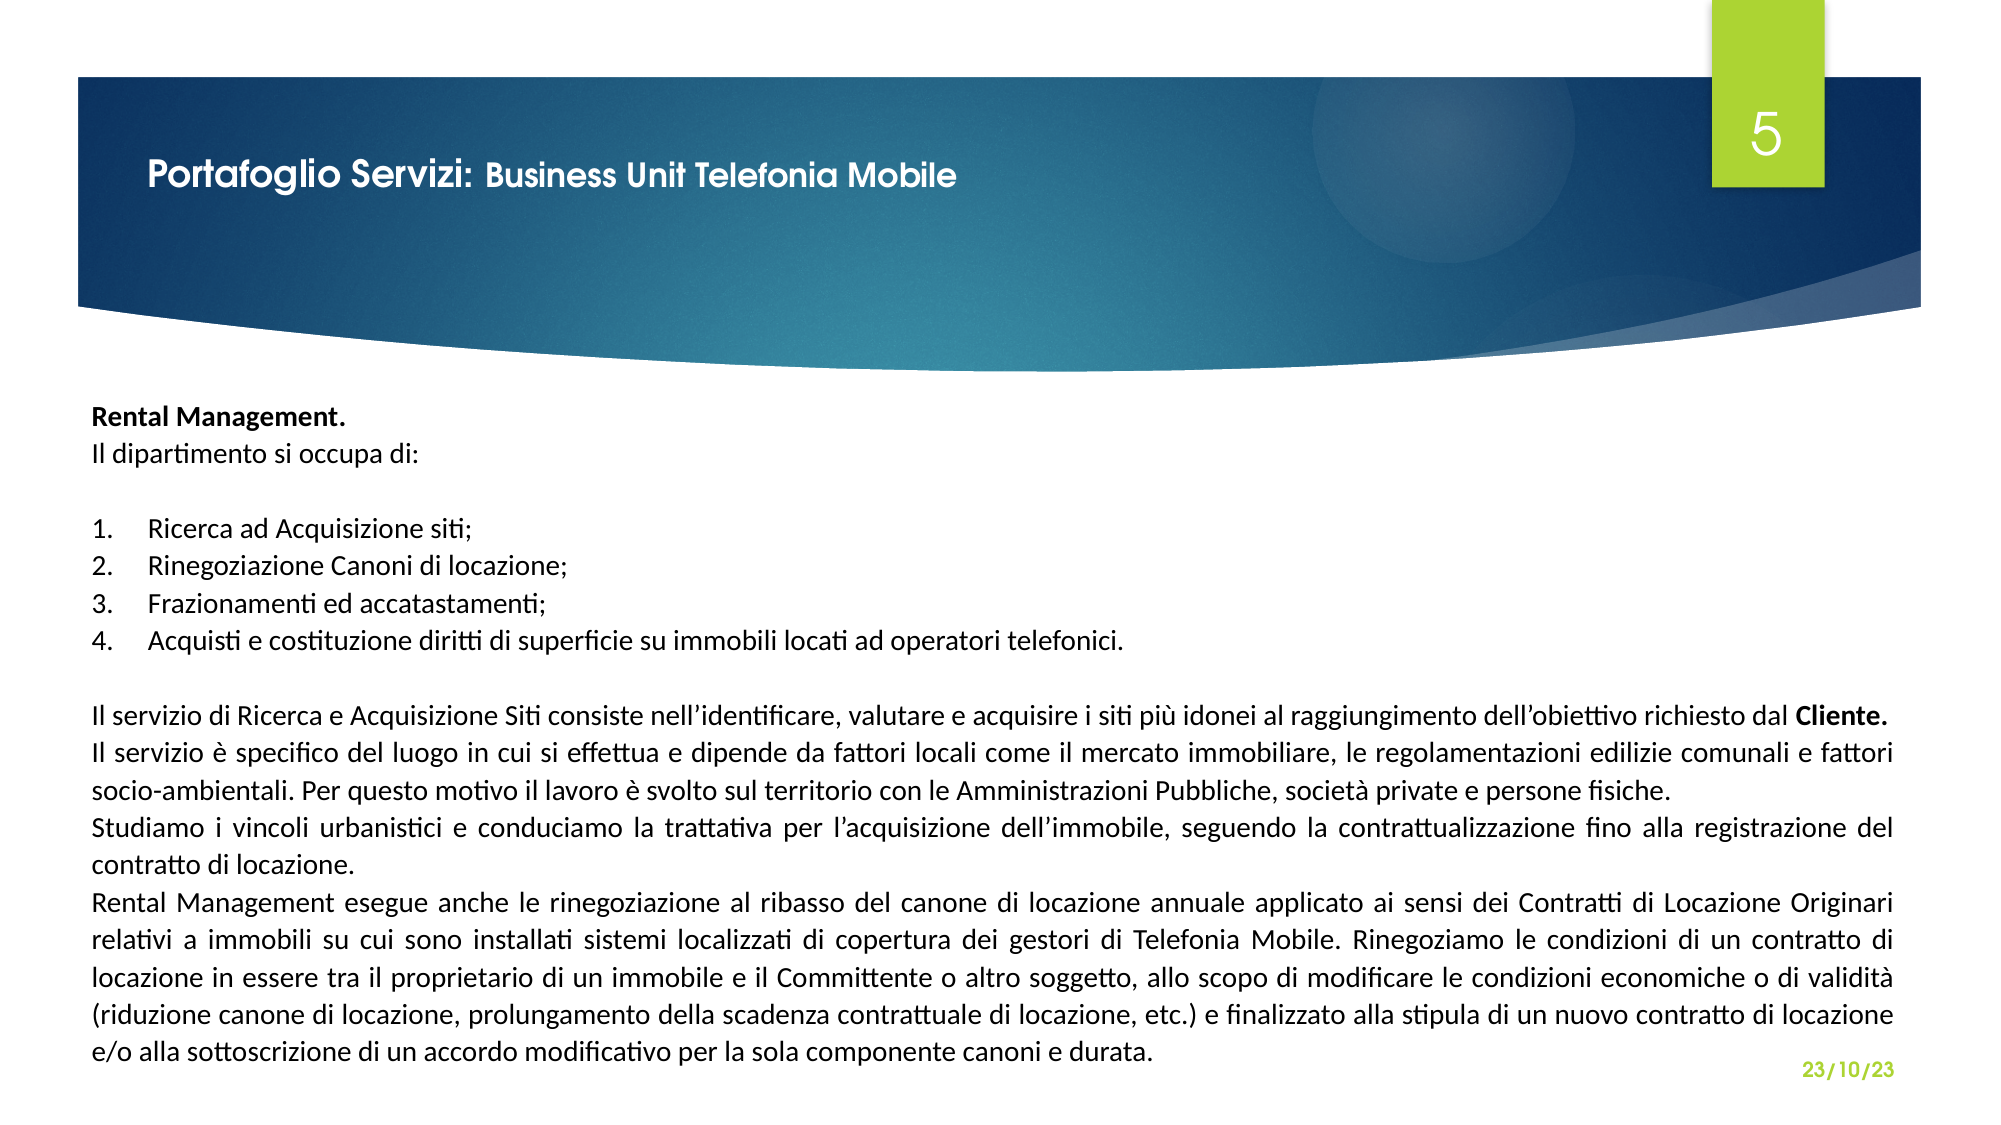

5
Portafoglio Servizi: Business Unit Telefonia Mobile
Rental Management.
Il dipartimento si occupa di:

Ricerca ad Acquisizione siti;
Rinegoziazione Canoni di locazione;
Frazionamenti ed accatastamenti;
Acquisti e costituzione diritti di superficie su immobili locati ad operatori telefonici.

Il servizio di Ricerca e Acquisizione Siti consiste nell’identificare, valutare e acquisire i siti più idonei al raggiungimento dell’obiettivo richiesto dal Cliente.
Il servizio è specifico del luogo in cui si effettua e dipende da fattori locali come il mercato immobiliare, le regolamentazioni edilizie comunali e fattori socio-ambientali. Per questo motivo il lavoro è svolto sul territorio con le Amministrazioni Pubbliche, società private e persone fisiche.
Studiamo i vincoli urbanistici e conduciamo la trattativa per l’acquisizione dell’immobile, seguendo la contrattualizzazione fino alla registrazione del contratto di locazione.
Rental Management esegue anche le rinegoziazione al ribasso del canone di locazione annuale applicato ai sensi dei Contratti di Locazione Originari relativi a immobili su cui sono installati sistemi localizzati di copertura dei gestori di Telefonia Mobile. Rinegoziamo le condizioni di un contratto di locazione in essere tra il proprietario di un immobile e il Committente o altro soggetto, allo scopo di modificare le condizioni economiche o di validità (riduzione canone di locazione, prolungamento della scadenza contrattuale di locazione, etc.) e finalizzato alla stipula di un nuovo contratto di locazione e/o alla sottoscrizione di un accordo modificativo per la sola componente canoni e durata.
23/10/23